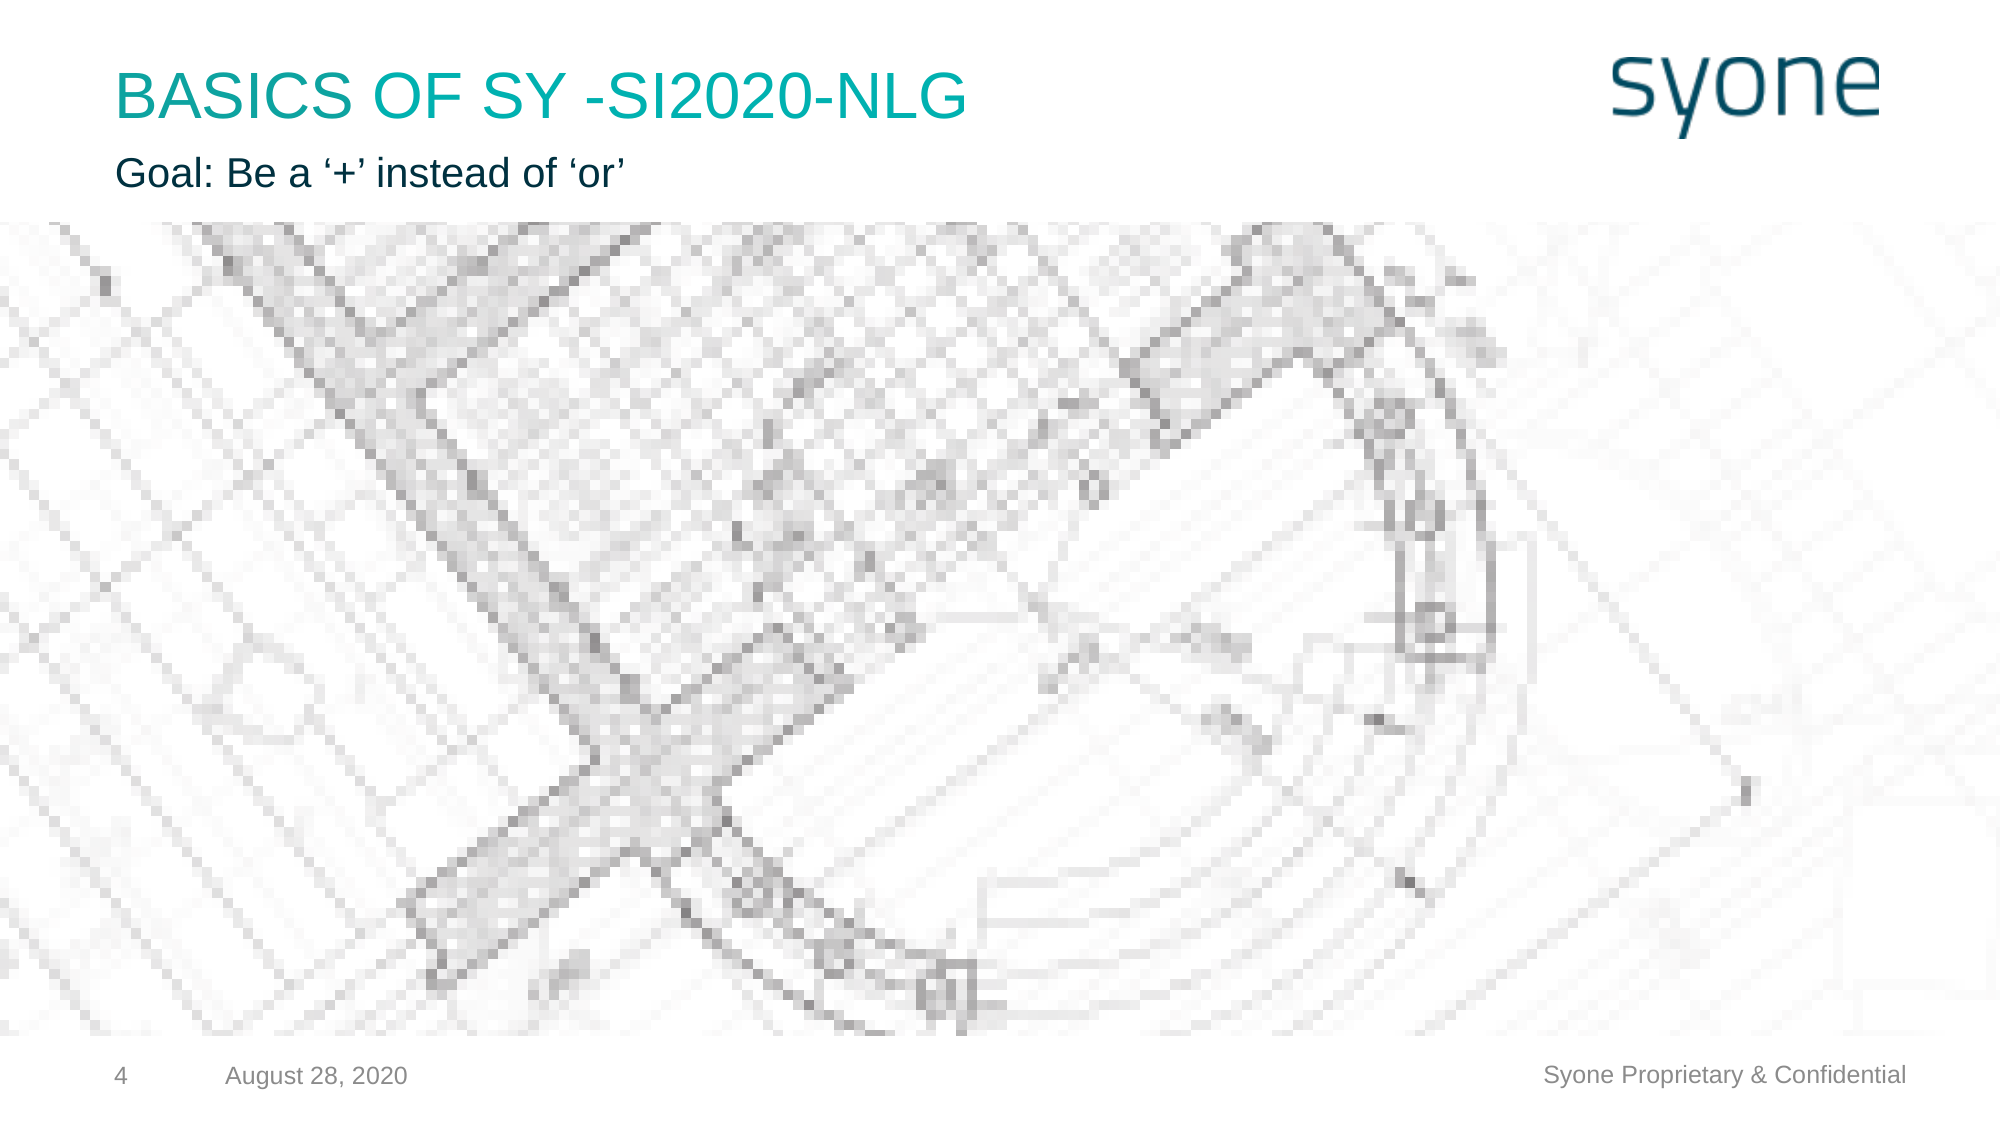

# Basics of Sy -Si2020-NLG
Goal: Be a ‘+’ instead of ‘or’
Syone Proprietary & Confidential
4
August 28, 2020